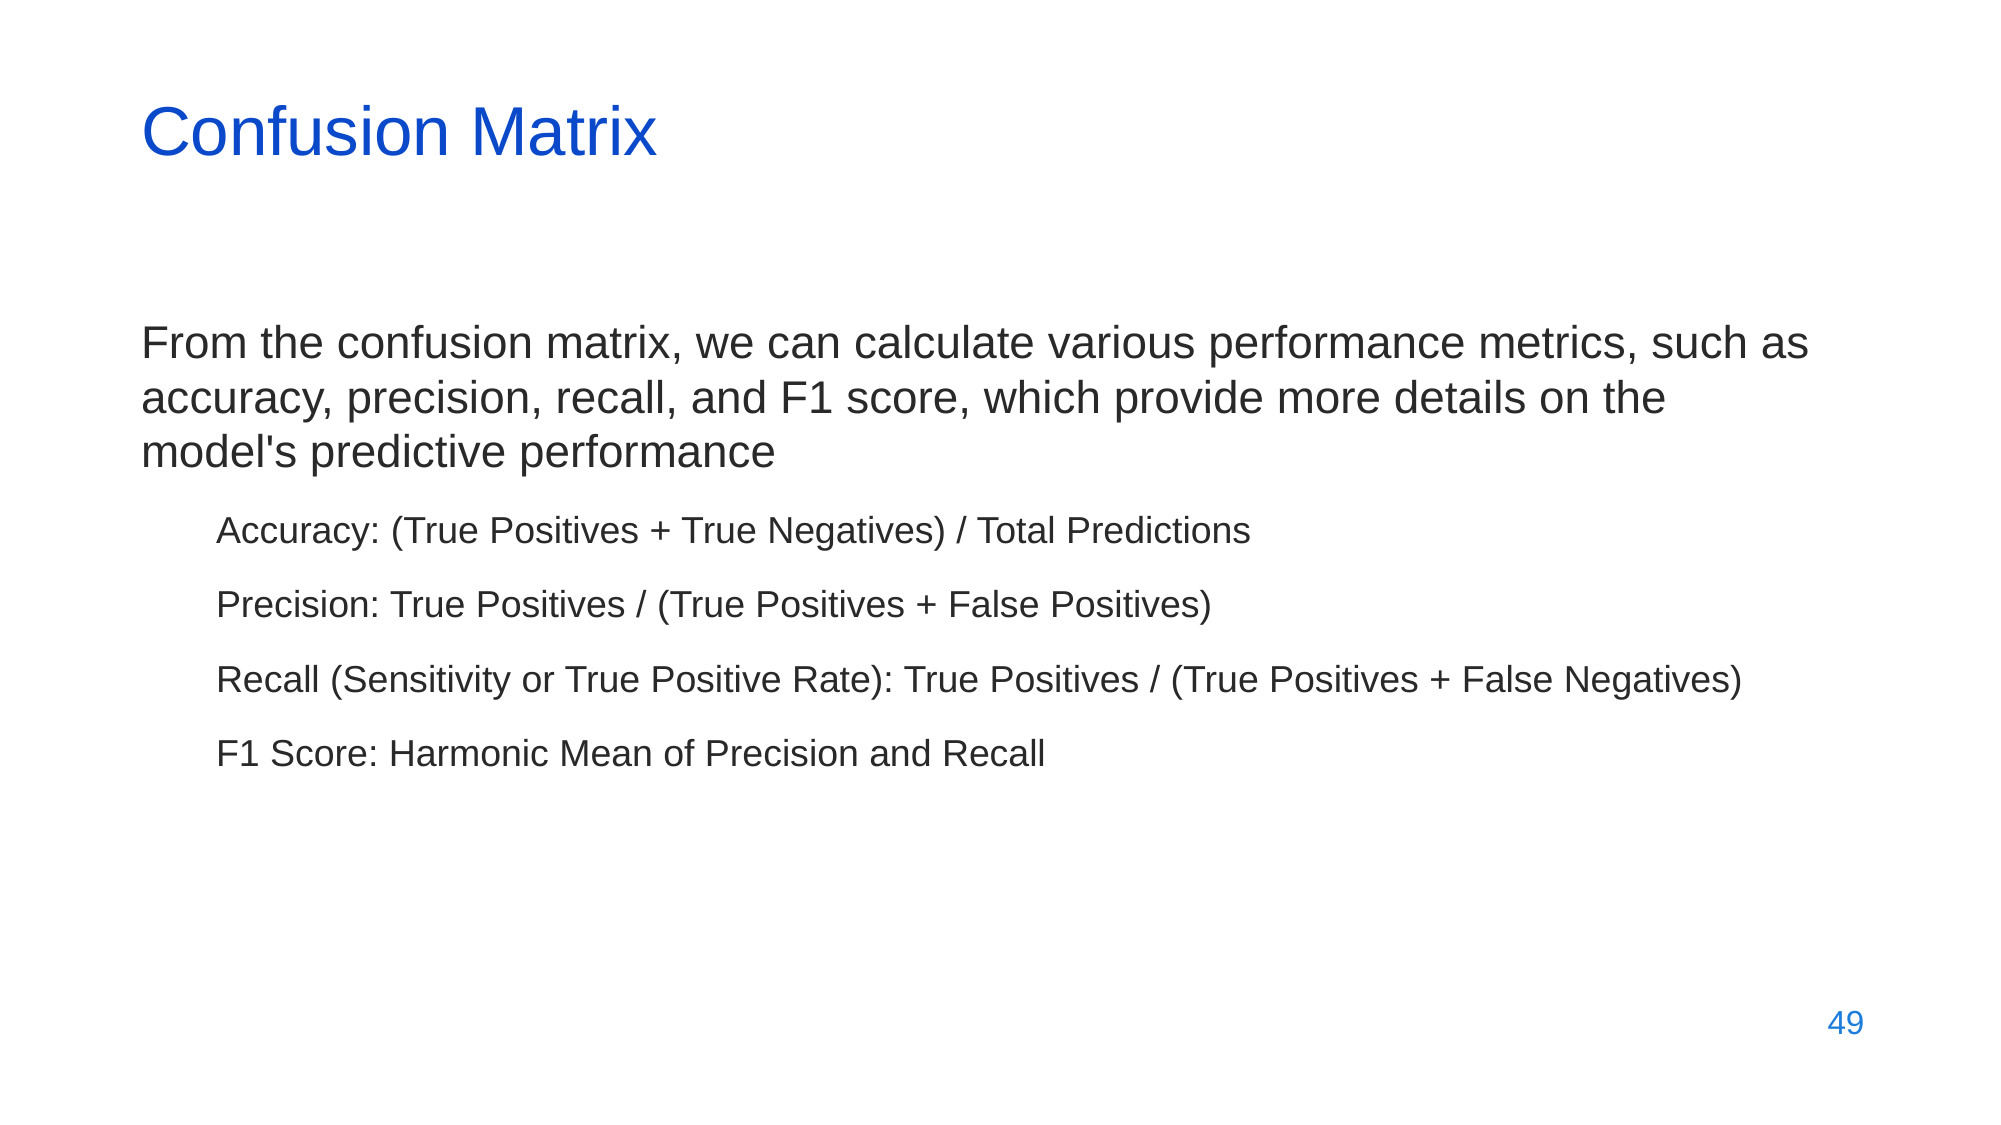

Confusion Matrix
From the confusion matrix, we can calculate various performance metrics, such as accuracy, precision, recall, and F1 score, which provide more details on the model's predictive performance
Accuracy: (True Positives + True Negatives) / Total Predictions
Precision: True Positives / (True Positives + False Positives)
Recall (Sensitivity or True Positive Rate): True Positives / (True Positives + False Negatives)
F1 Score: Harmonic Mean of Precision and Recall
49